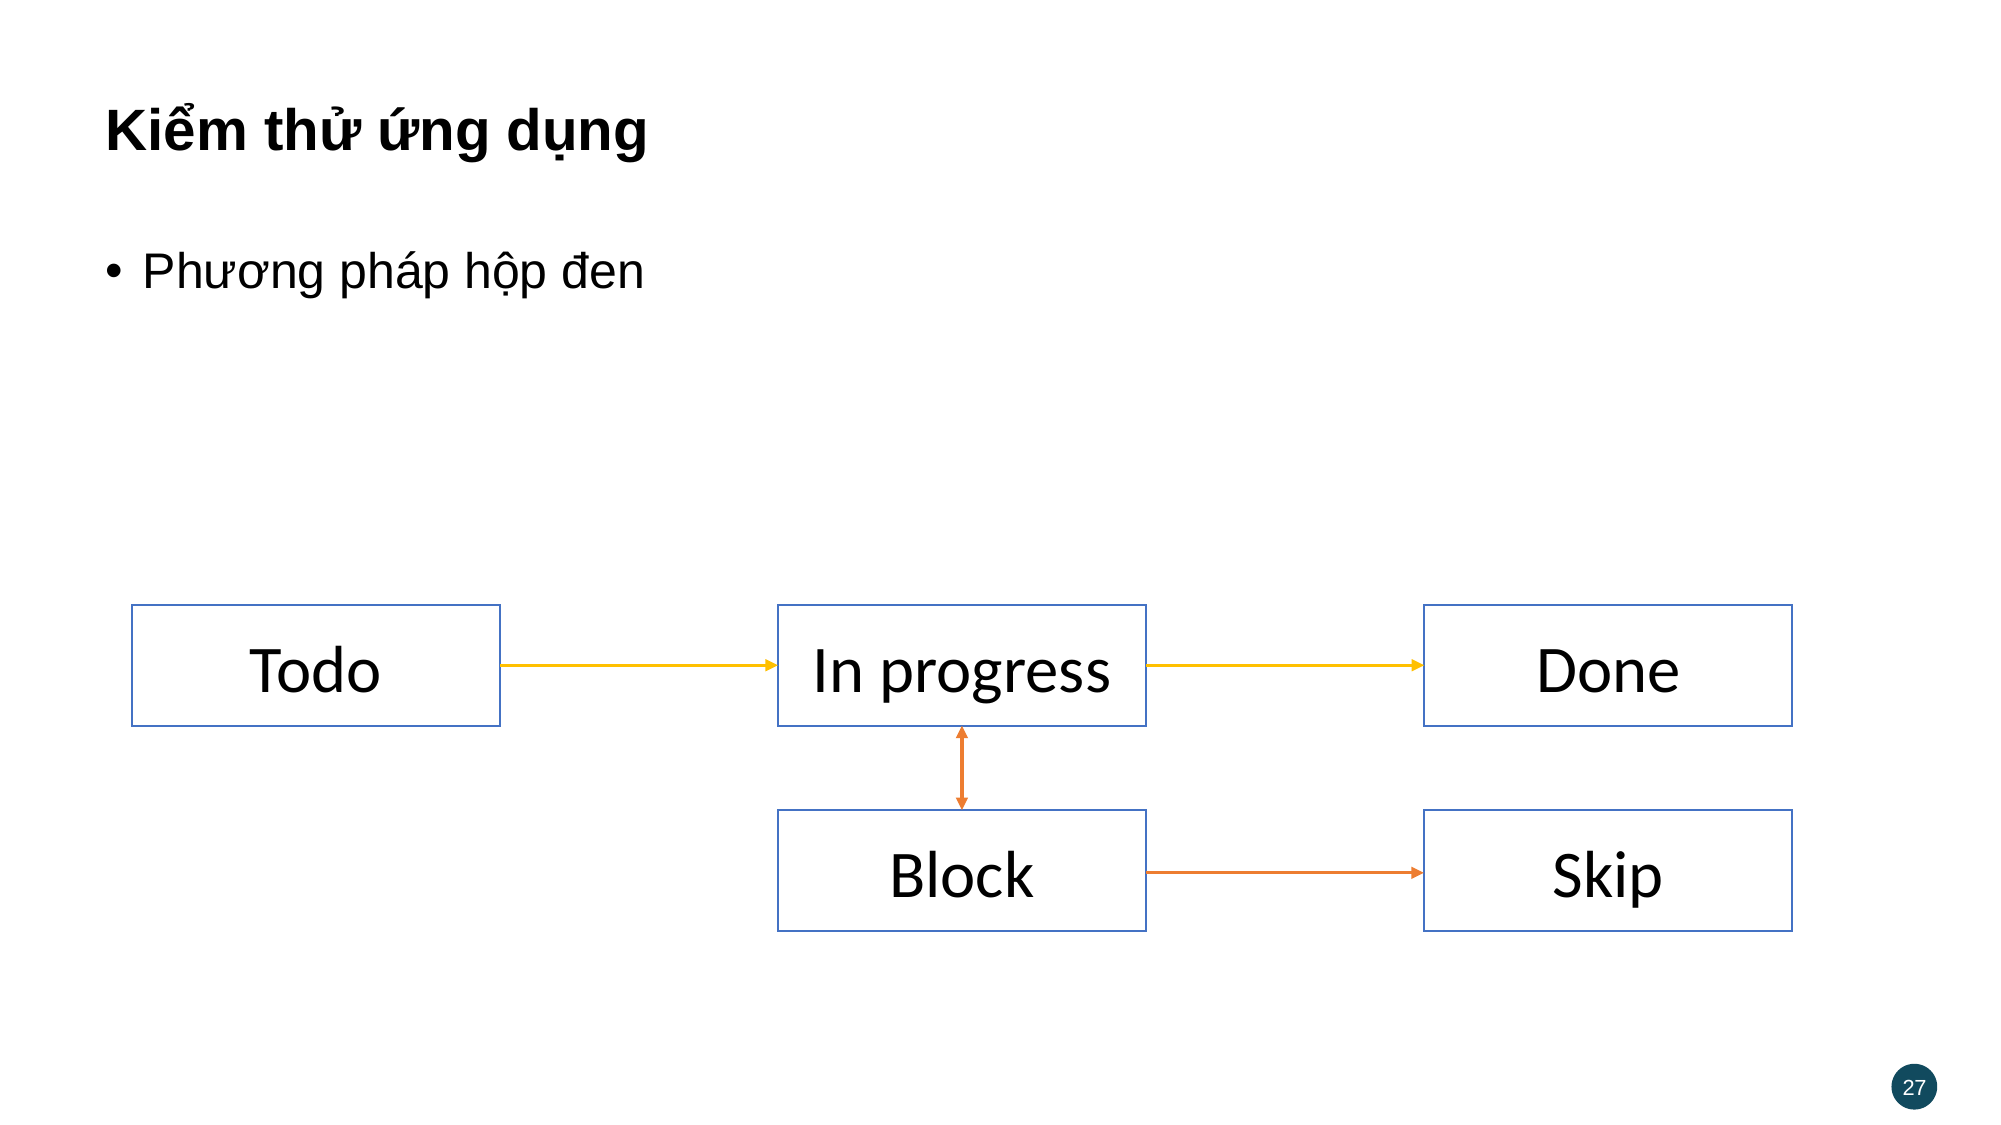

# Kiểm thử ứng dụng
Phương pháp hộp đen
Done
Todo
In progress
Block
Skip

27